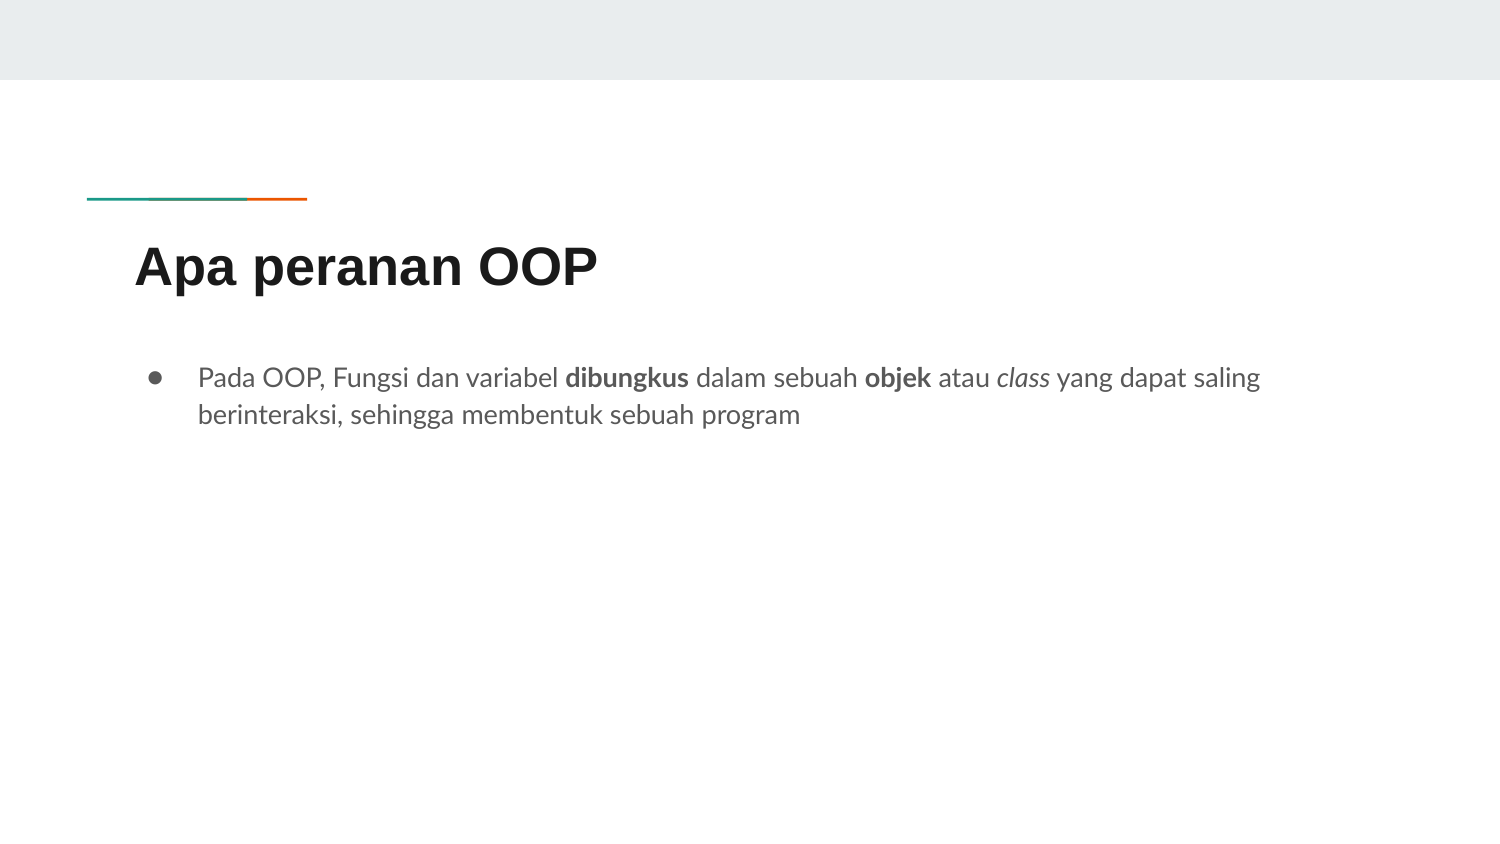

# Apa peranan OOP
Pada OOP, Fungsi dan variabel dibungkus dalam sebuah objek atau class yang dapat saling berinteraksi, sehingga membentuk sebuah program